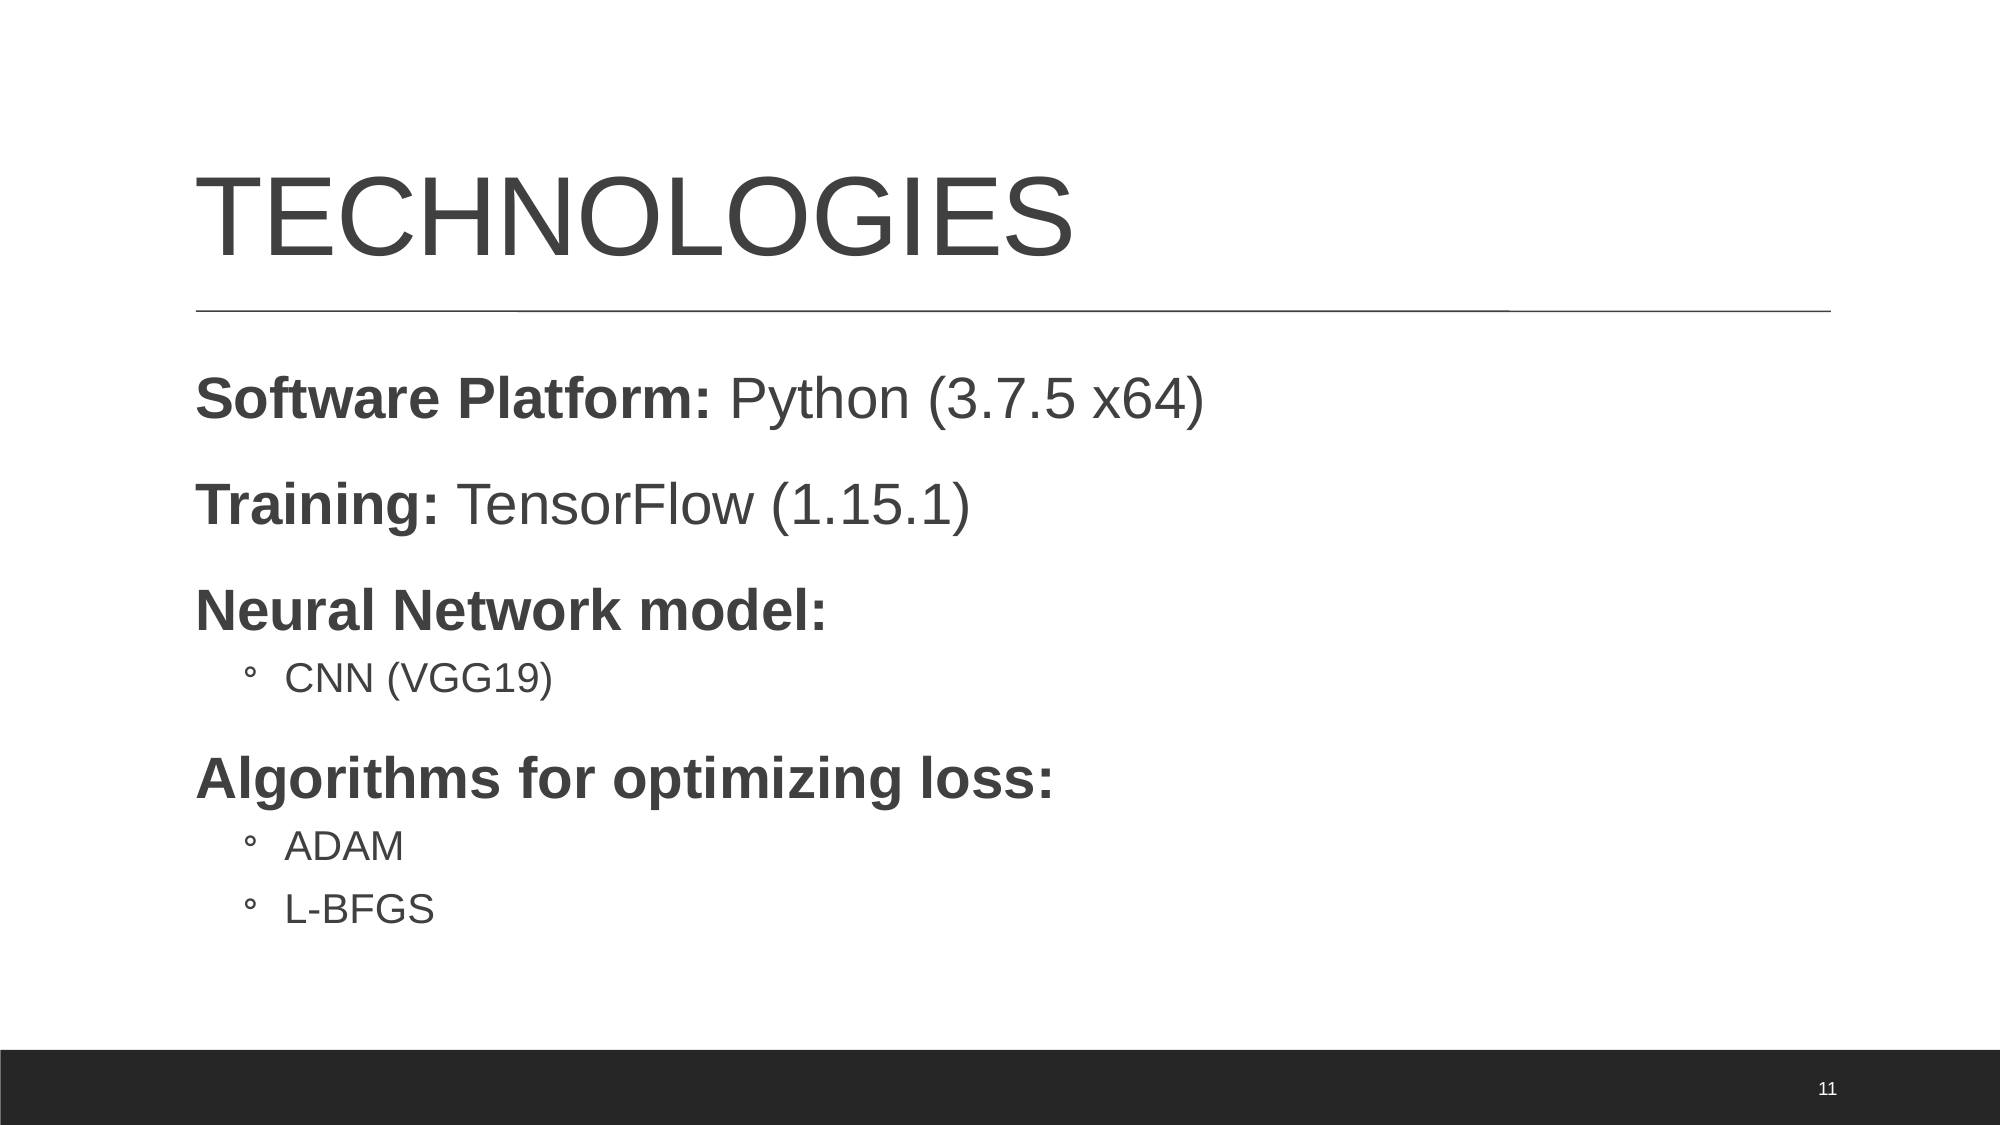

TECHNOLOGIES
Software Platform: Python (3.7.5 x64)
Training: TensorFlow (1.15.1)
Neural Network model:
 CNN (VGG19)
Algorithms for optimizing loss:
 ADAM
 L-BFGS

11